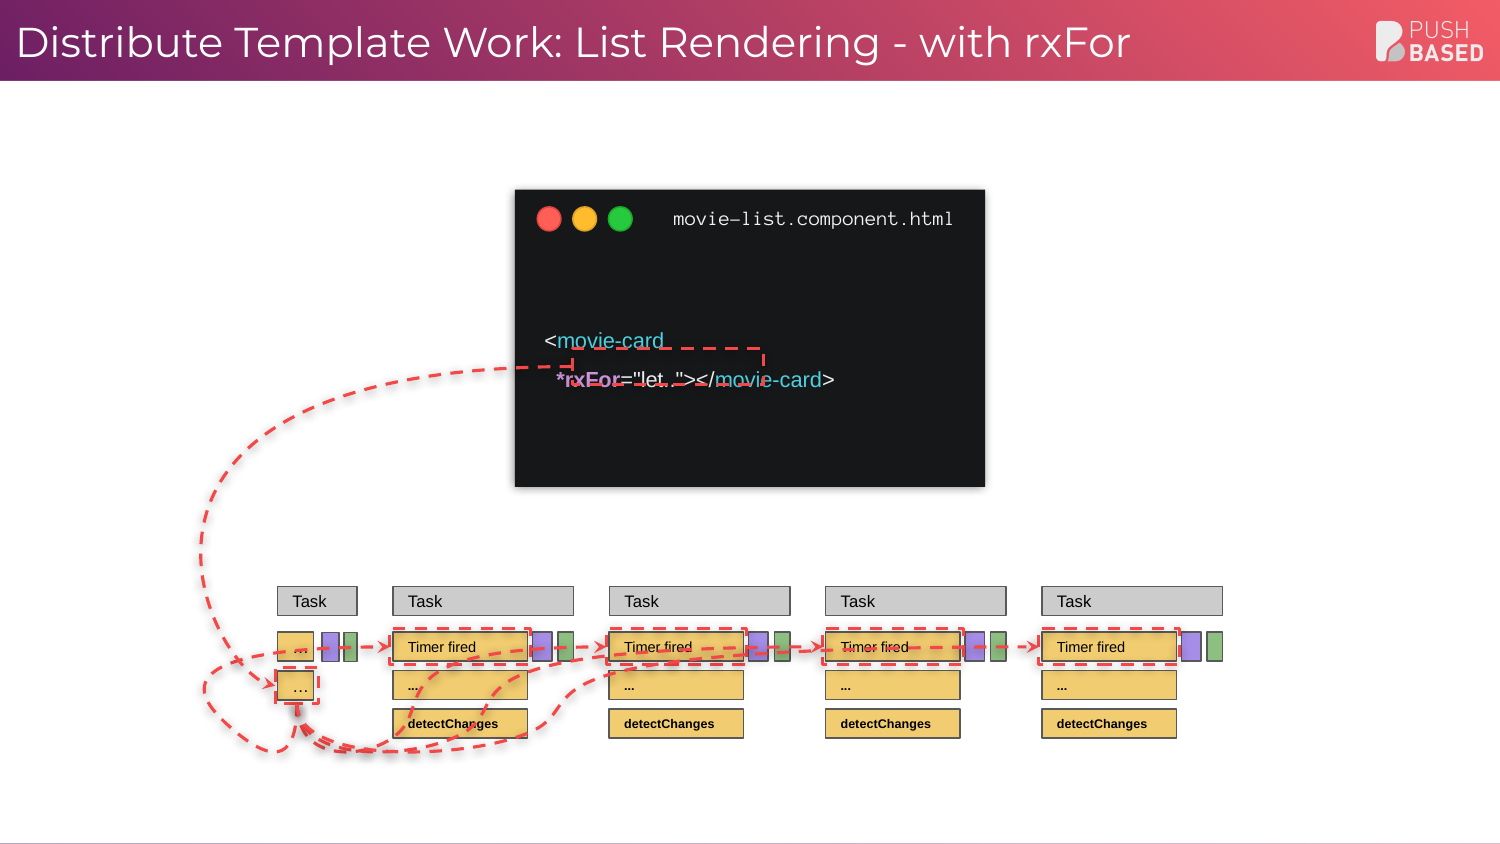

# Distribute Template Work: List Rendering - with rxFor
movie-list.component.html

<movie-card
  *rxFor="let.."></movie-card>

Task
…

…
Task
Timer fired

...
detectChanges
Task
Timer fired

...
detectChanges
Task
Timer fired

...
detectChanges
Task
Timer fired

...
detectChanges